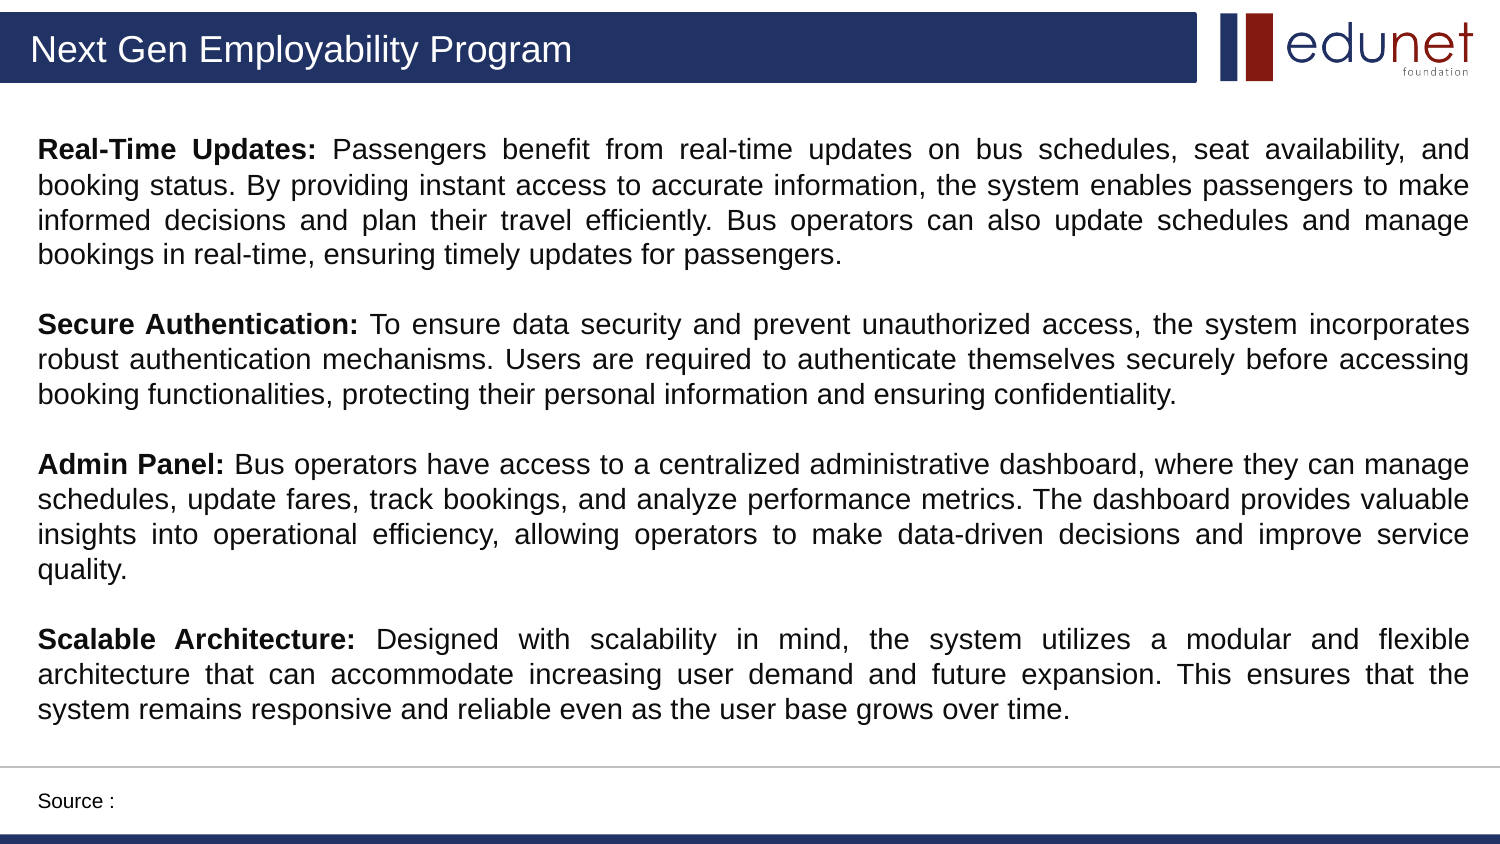

Real-Time Updates: Passengers benefit from real-time updates on bus schedules, seat availability, and booking status. By providing instant access to accurate information, the system enables passengers to make informed decisions and plan their travel efficiently. Bus operators can also update schedules and manage bookings in real-time, ensuring timely updates for passengers.

Secure Authentication: To ensure data security and prevent unauthorized access, the system incorporates robust authentication mechanisms. Users are required to authenticate themselves securely before accessing booking functionalities, protecting their personal information and ensuring confidentiality.

Admin Panel: Bus operators have access to a centralized administrative dashboard, where they can manage schedules, update fares, track bookings, and analyze performance metrics. The dashboard provides valuable insights into operational efficiency, allowing operators to make data-driven decisions and improve service quality.

Scalable Architecture: Designed with scalability in mind, the system utilizes a modular and flexible architecture that can accommodate increasing user demand and future expansion. This ensures that the system remains responsive and reliable even as the user base grows over time.

Source :